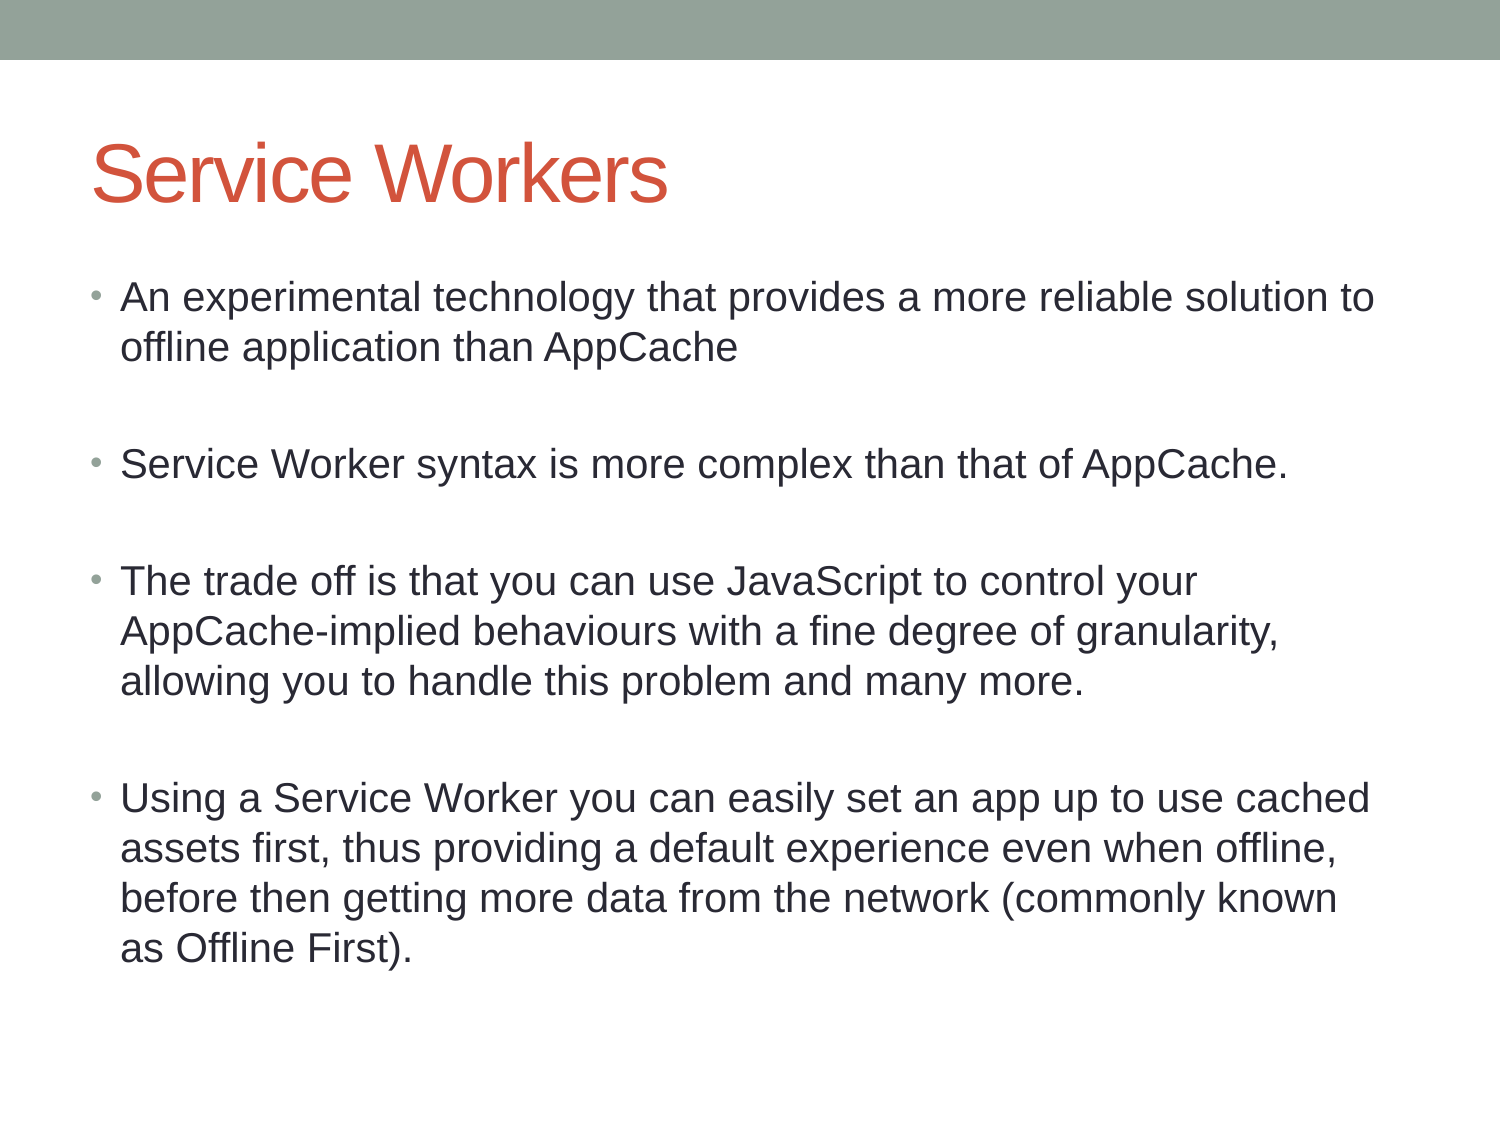

# Service Workers
An experimental technology that provides a more reliable solution to offline application than AppCache

Service Worker syntax is more complex than that of AppCache.

The trade off is that you can use JavaScript to control your AppCache-implied behaviours with a fine degree of granularity, allowing you to handle this problem and many more.

Using a Service Worker you can easily set an app up to use cached assets first, thus providing a default experience even when offline, before then getting more data from the network (commonly known as Offline First).